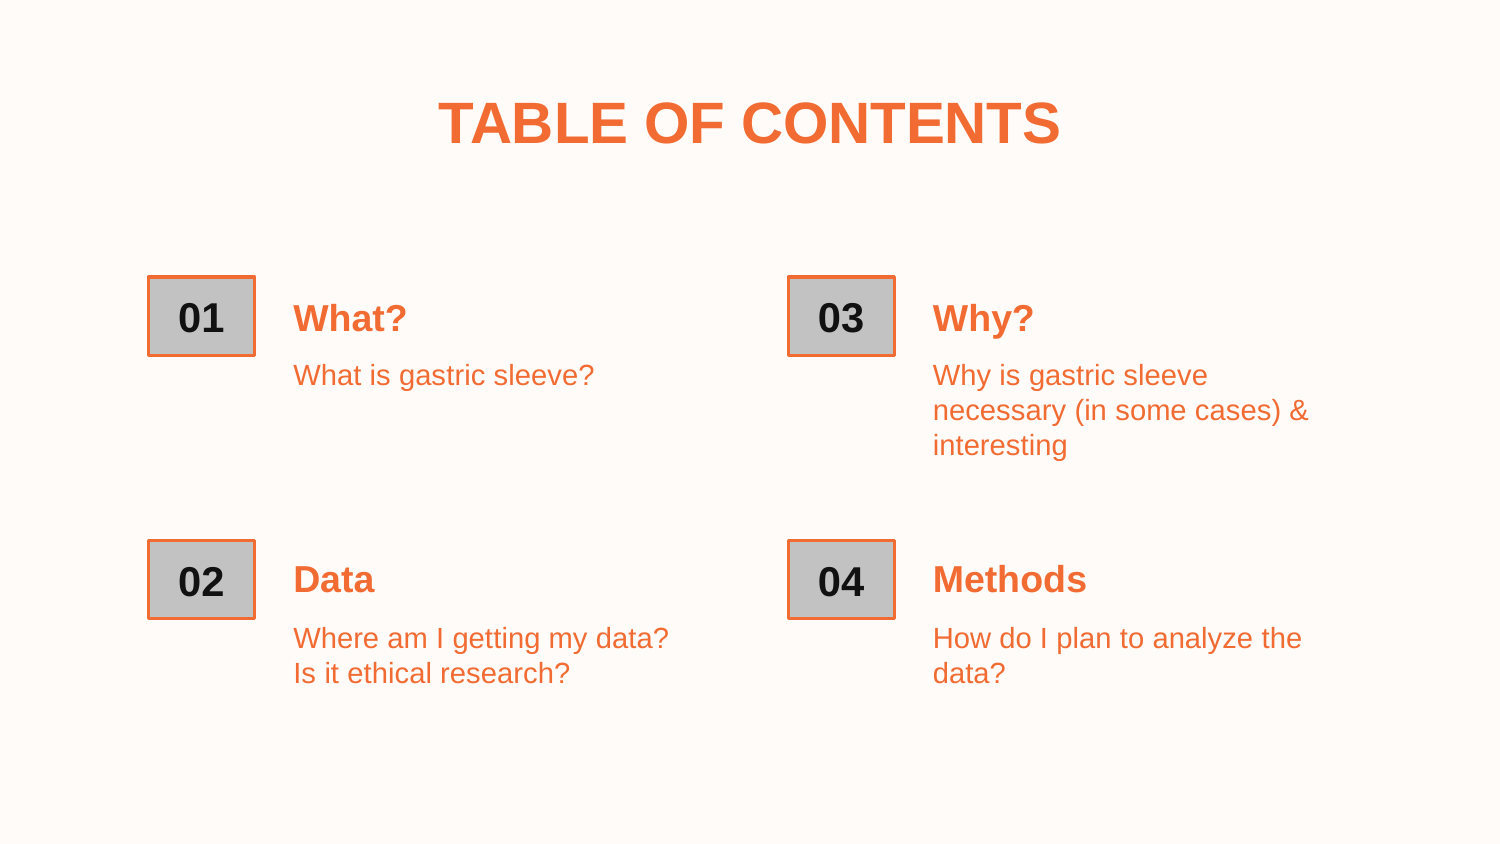

TABLE OF CONTENTS
# 01
What?
03
Why?
What is gastric sleeve?
Why is gastric sleeve necessary (in some cases) & interesting
Data
Methods
02
04
Where am I getting my data?
Is it ethical research?
How do I plan to analyze the data?